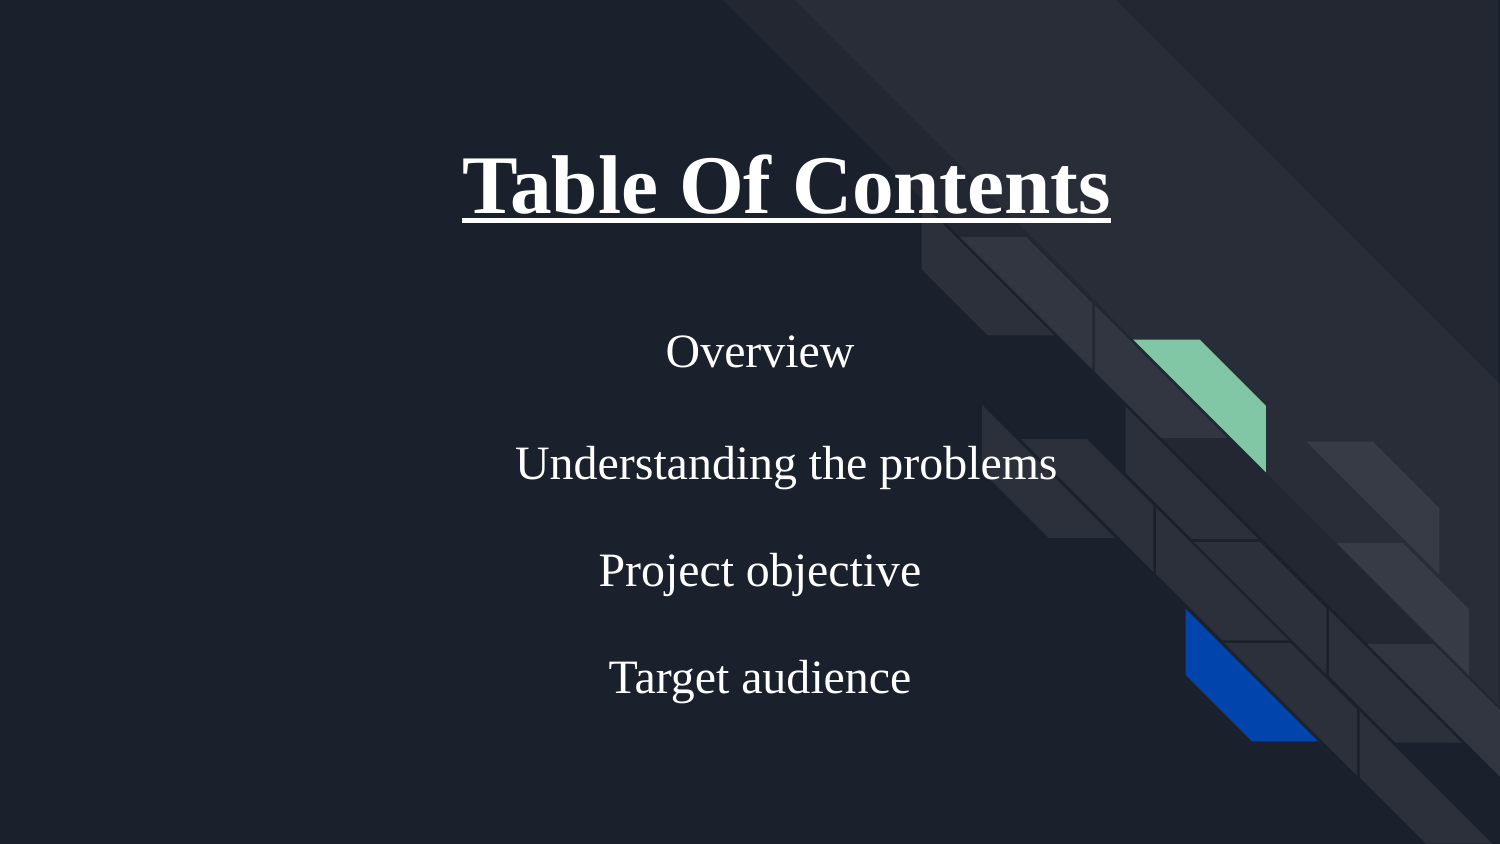

# Table Of Contents
Overview
Understanding the problems
Project objective
Target audience